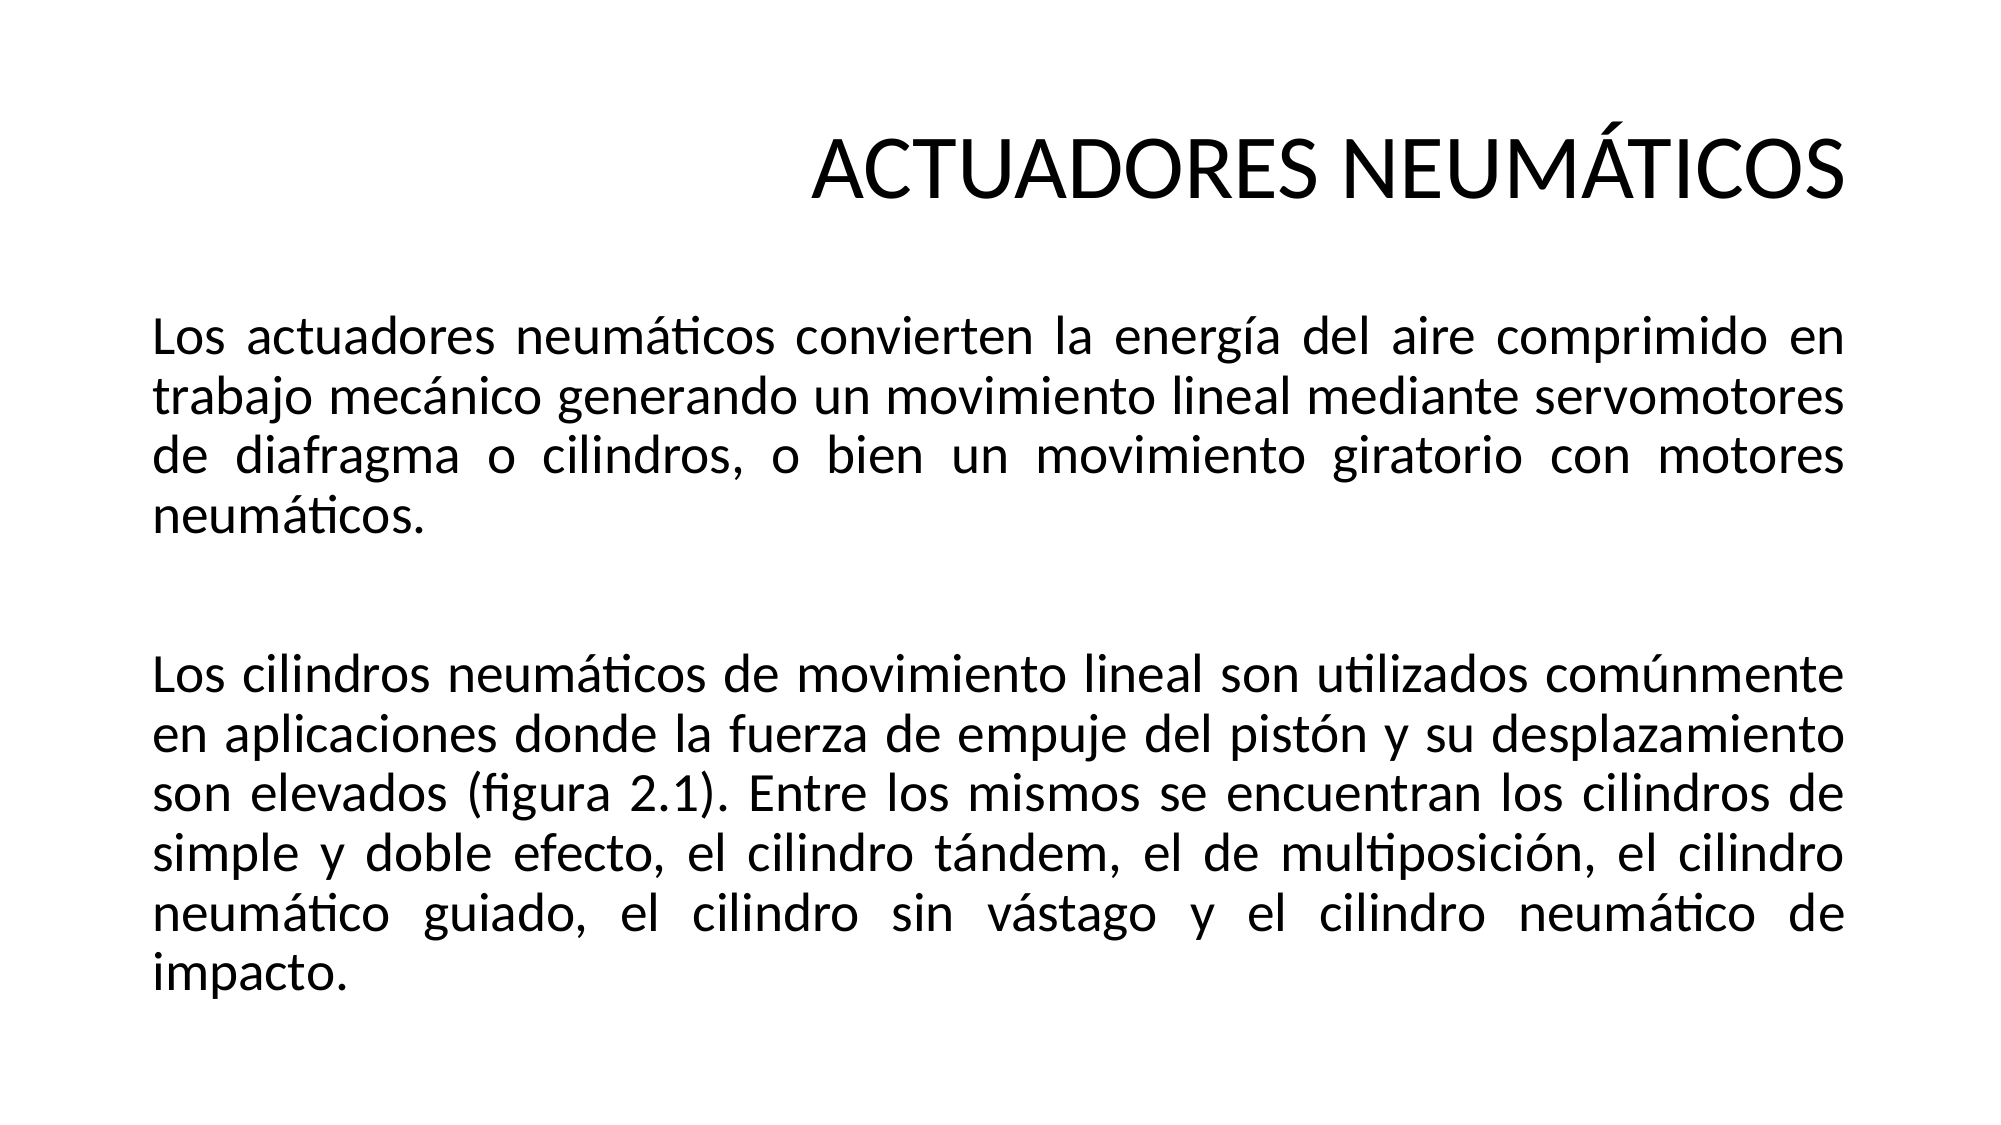

# ACTUADORES NEUMÁTICOS
Los actuadores neumáticos convierten la energía del aire comprimido en trabajo mecánico generando un movimiento lineal mediante servomotores de diafragma o cilindros, o bien un movimiento giratorio con motores neumáticos.

Los cilindros neumáticos de movimiento lineal son utilizados comúnmente en aplicaciones donde la fuerza de empuje del pistón y su desplazamiento son elevados (figura 2.1). Entre los mismos se encuentran los cilindros de simple y doble efecto, el cilindro tándem, el de multiposición, el cilindro neumático guiado, el cilindro sin vástago y el cilindro neumático de impacto.